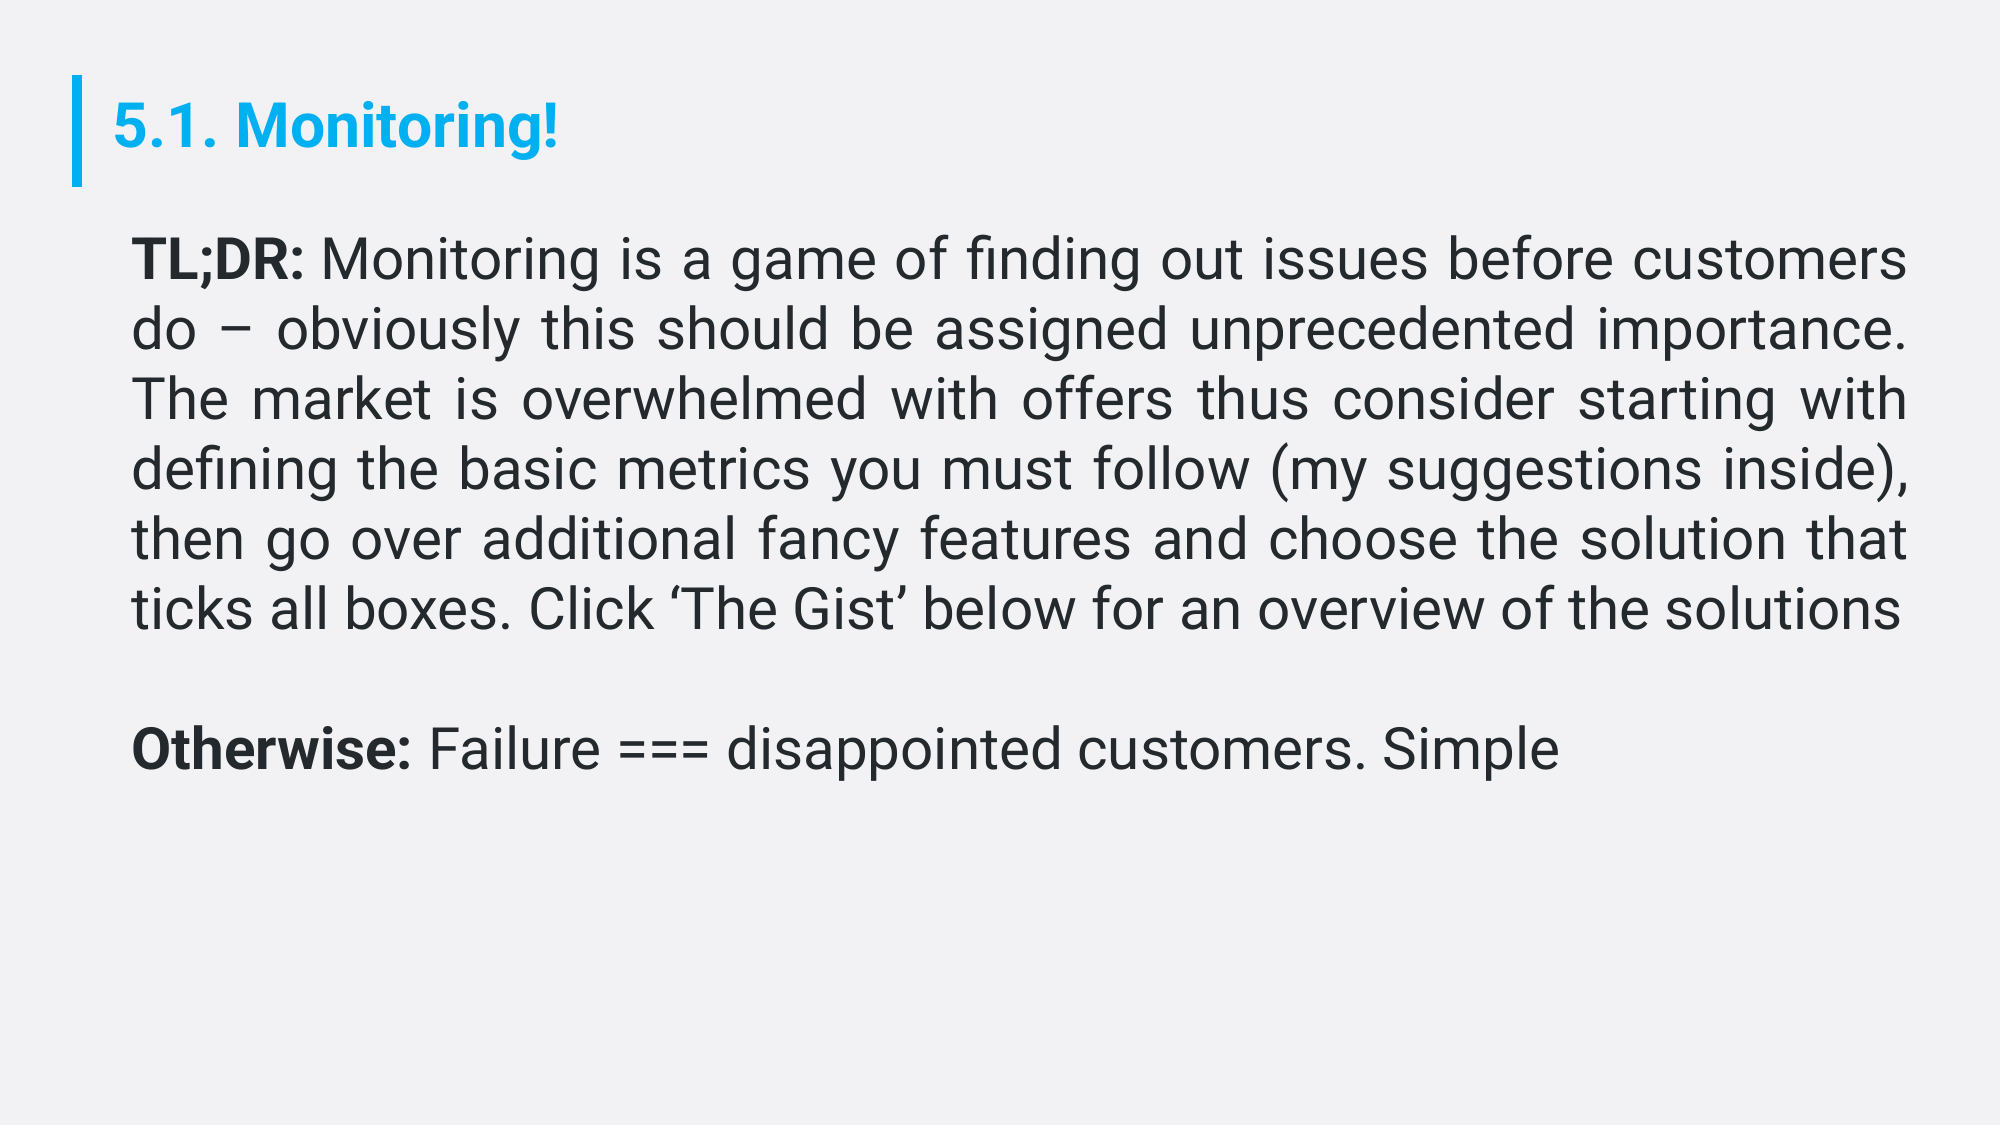

# 5.1. Monitoring!
TL;DR: Monitoring is a game of finding out issues before customers do – obviously this should be assigned unprecedented importance. The market is overwhelmed with offers thus consider starting with defining the basic metrics you must follow (my suggestions inside), then go over additional fancy features and choose the solution that ticks all boxes. Click ‘The Gist’ below for an overview of the solutions

Otherwise: Failure === disappointed customers. Simple